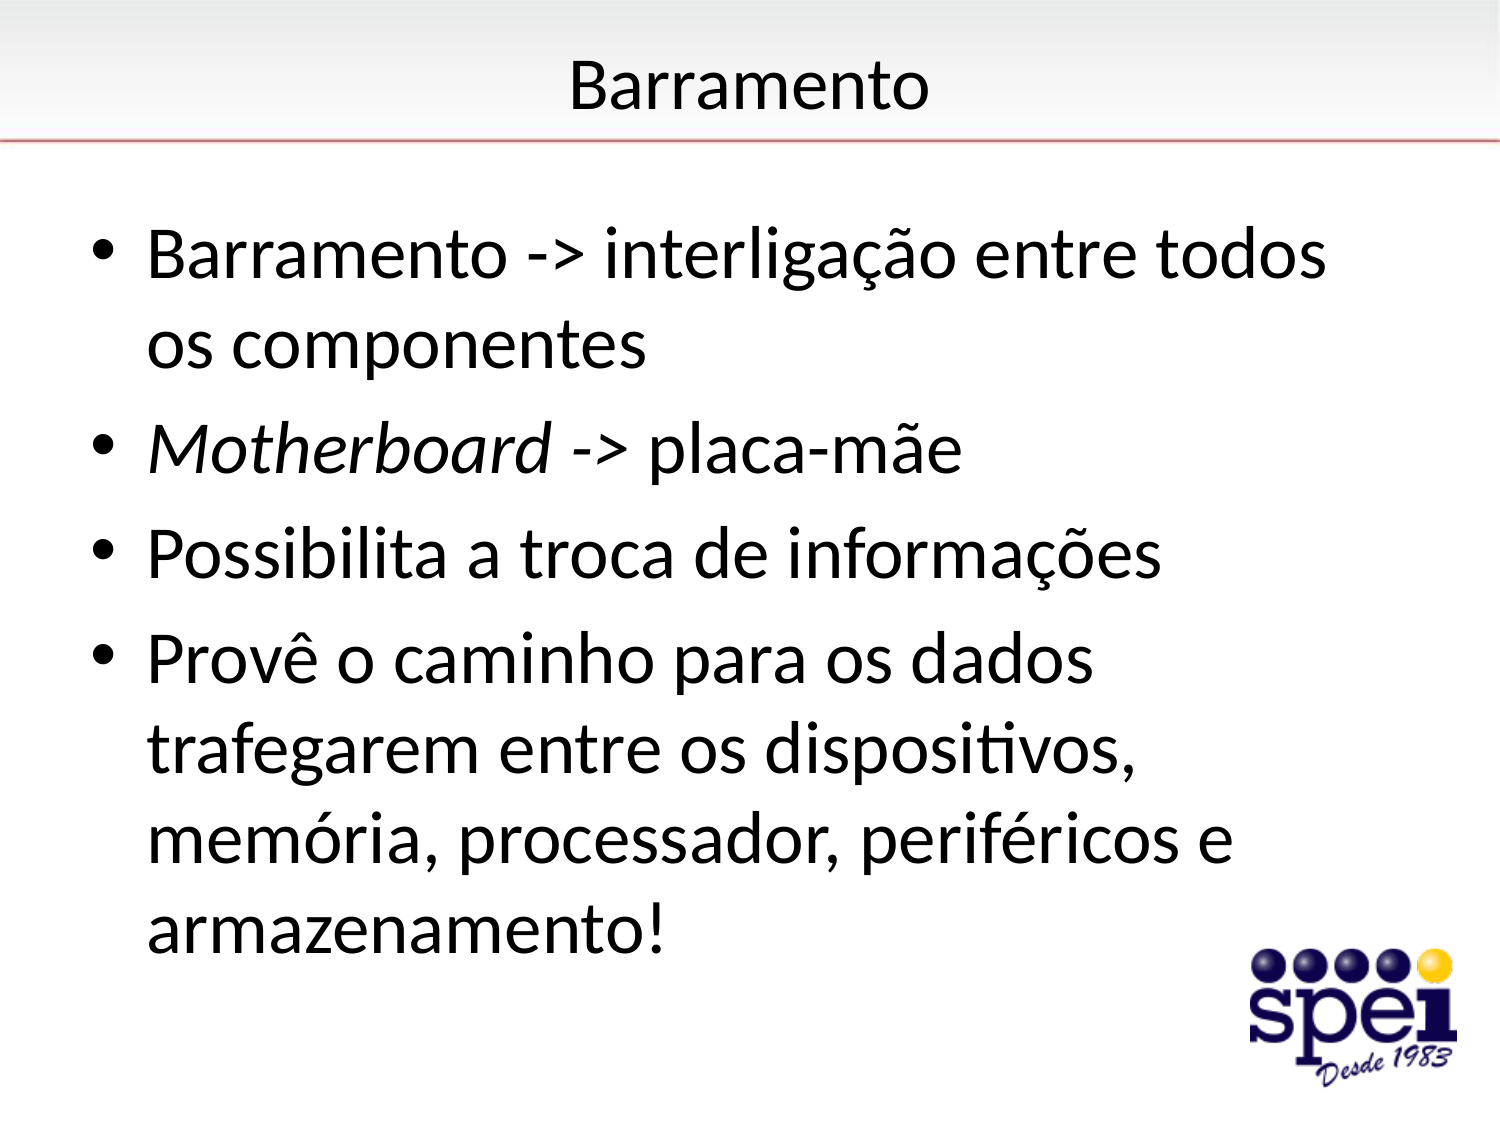

# Barramento
Barramento -> interligação entre todos os componentes
Motherboard -> placa-mãe
Possibilita a troca de informações
Provê o caminho para os dados trafegarem entre os dispositivos, memória, processador, periféricos e armazenamento!